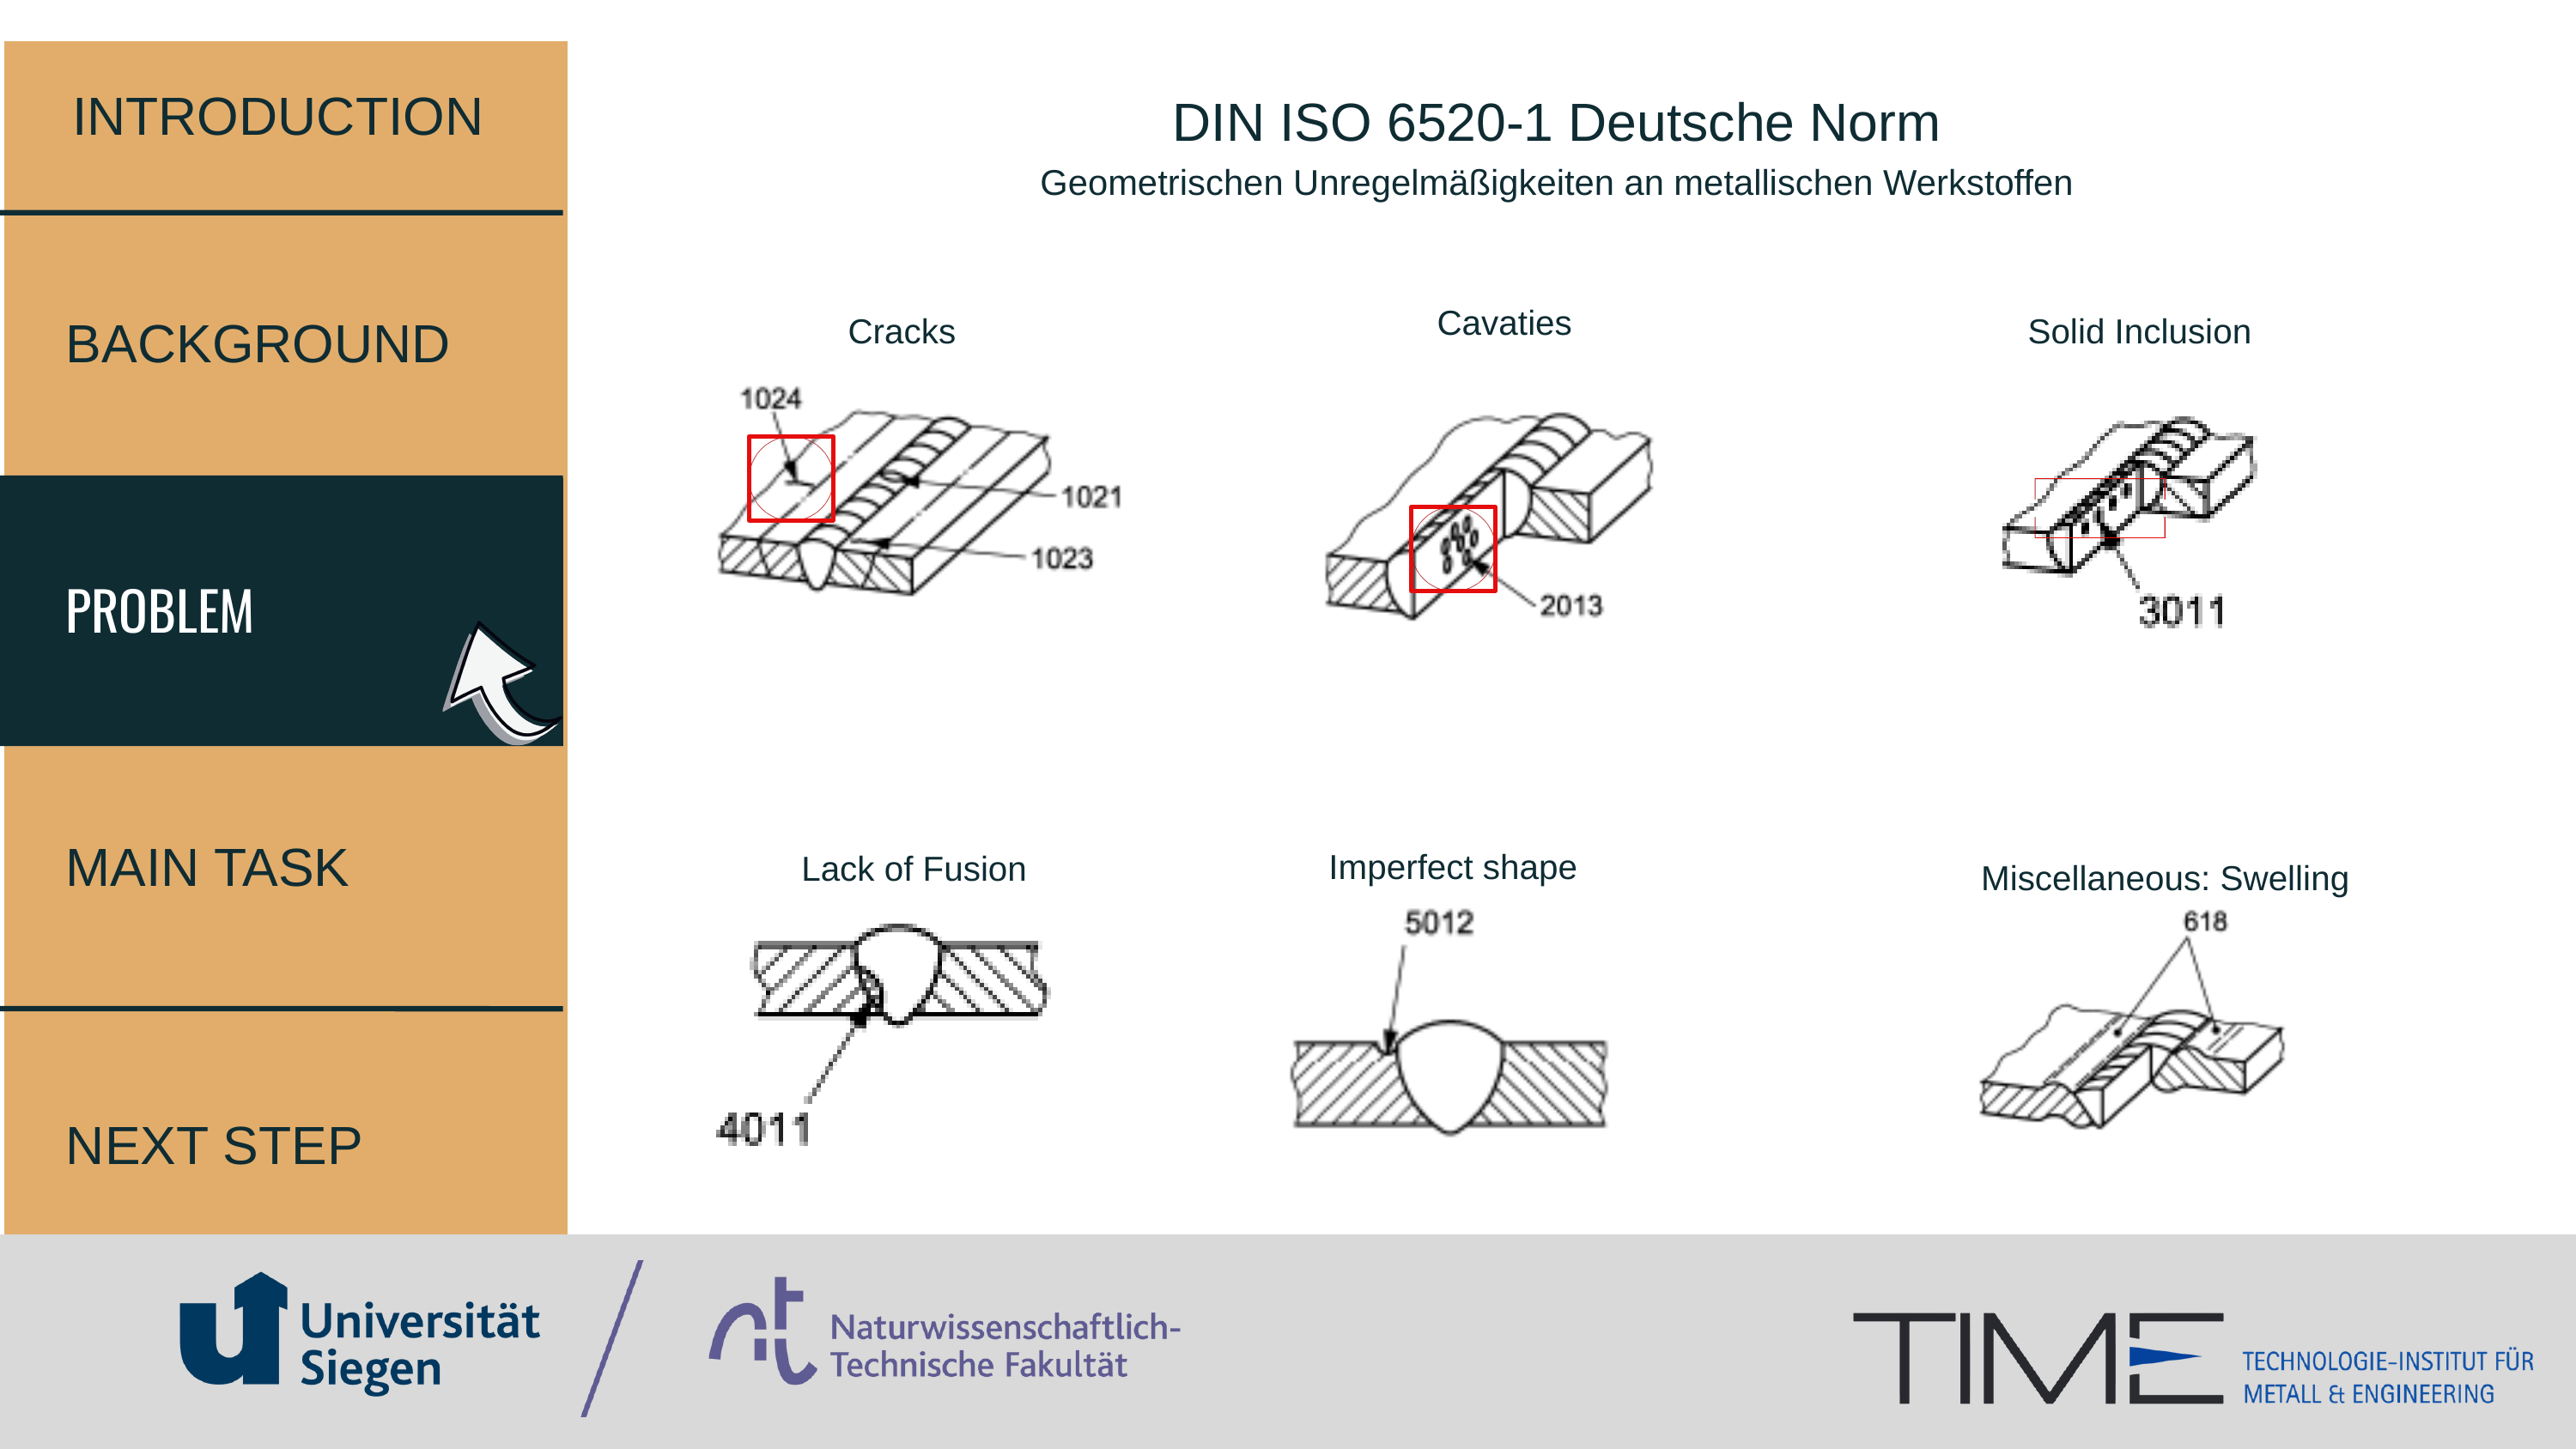

INTRODUCTION
DIN ISO 6520-1 Deutsche Norm
Geometrischen Unregelmäßigkeiten an metallischen Werkstoffen

Cavaties
BACKGROUND
Cracks
Solid Inclusion

PROBLEM

MAIN TASK
Imperfect shape
Lack of Fusion
Miscellaneous: Swelling

NEXT STEP

Presentation by Ketut Susilo | Business Marketing | 2029 | Borcelle University